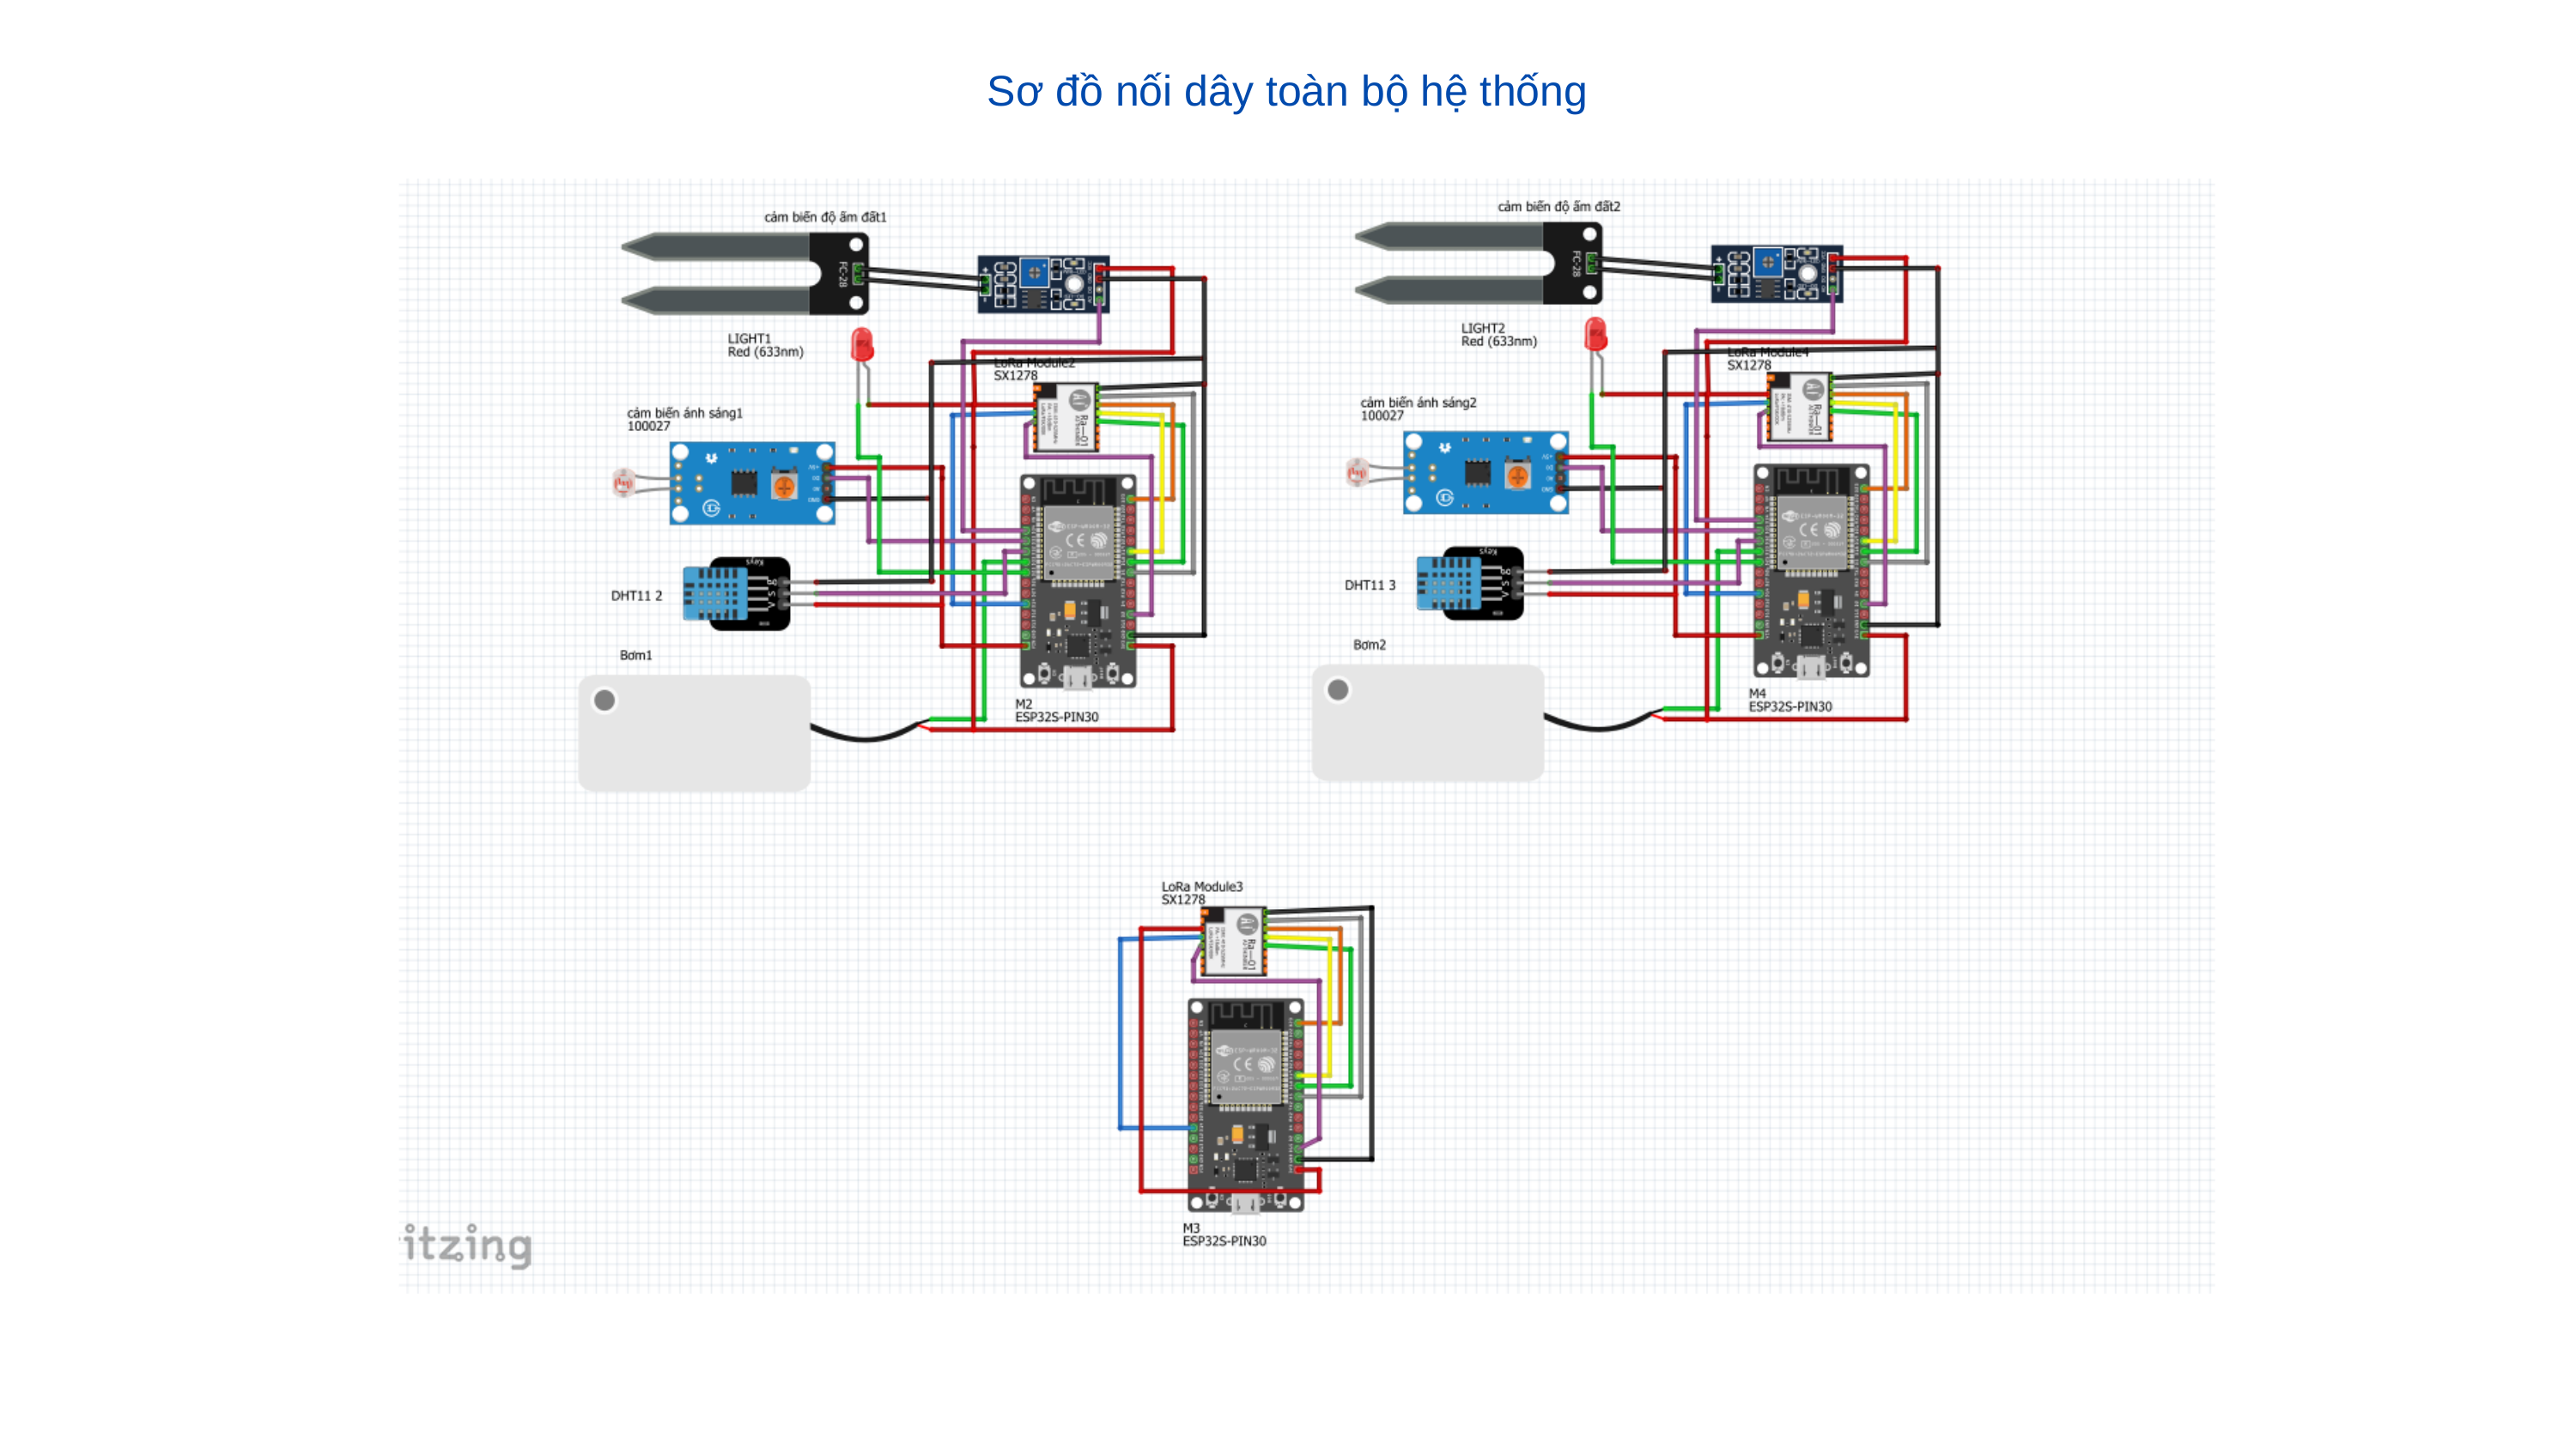

Sơ đồ nối dây toàn bộ hệ thống